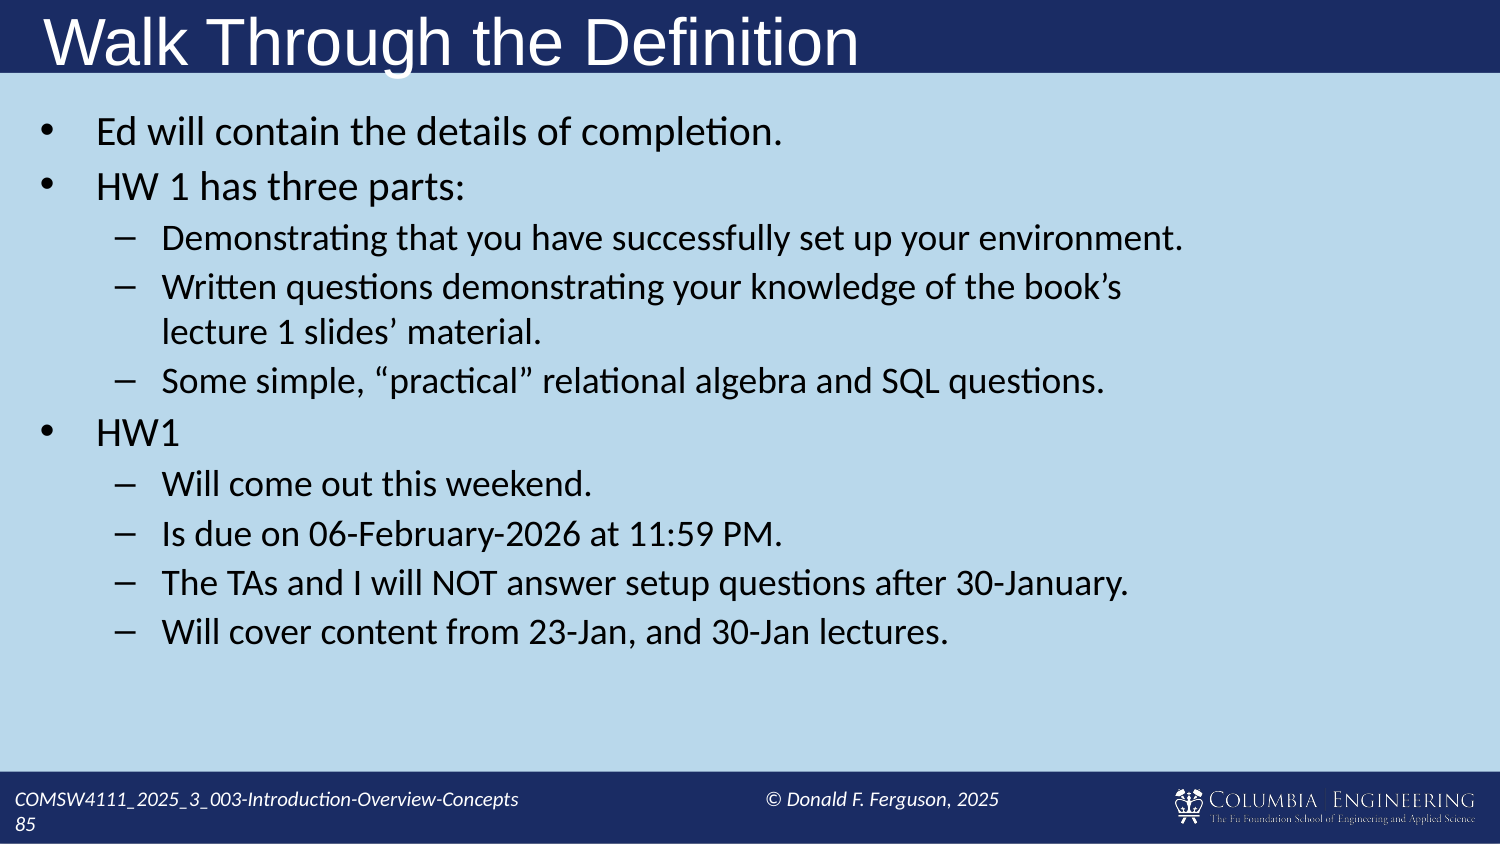

# Walk Through the Definition
Ed will contain the details of completion.
HW 1 has three parts:
Demonstrating that you have successfully set up your environment.
Written questions demonstrating your knowledge of the book’s
lecture 1 slides’ material.
Some simple, “practical” relational algebra and SQL questions.
HW1
Will come out this weekend.
Is due on 06-February-2026 at 11:59 PM.
The TAs and I will NOT answer setup questions after 30-January.
Will cover content from 23-Jan, and 30-Jan lectures.